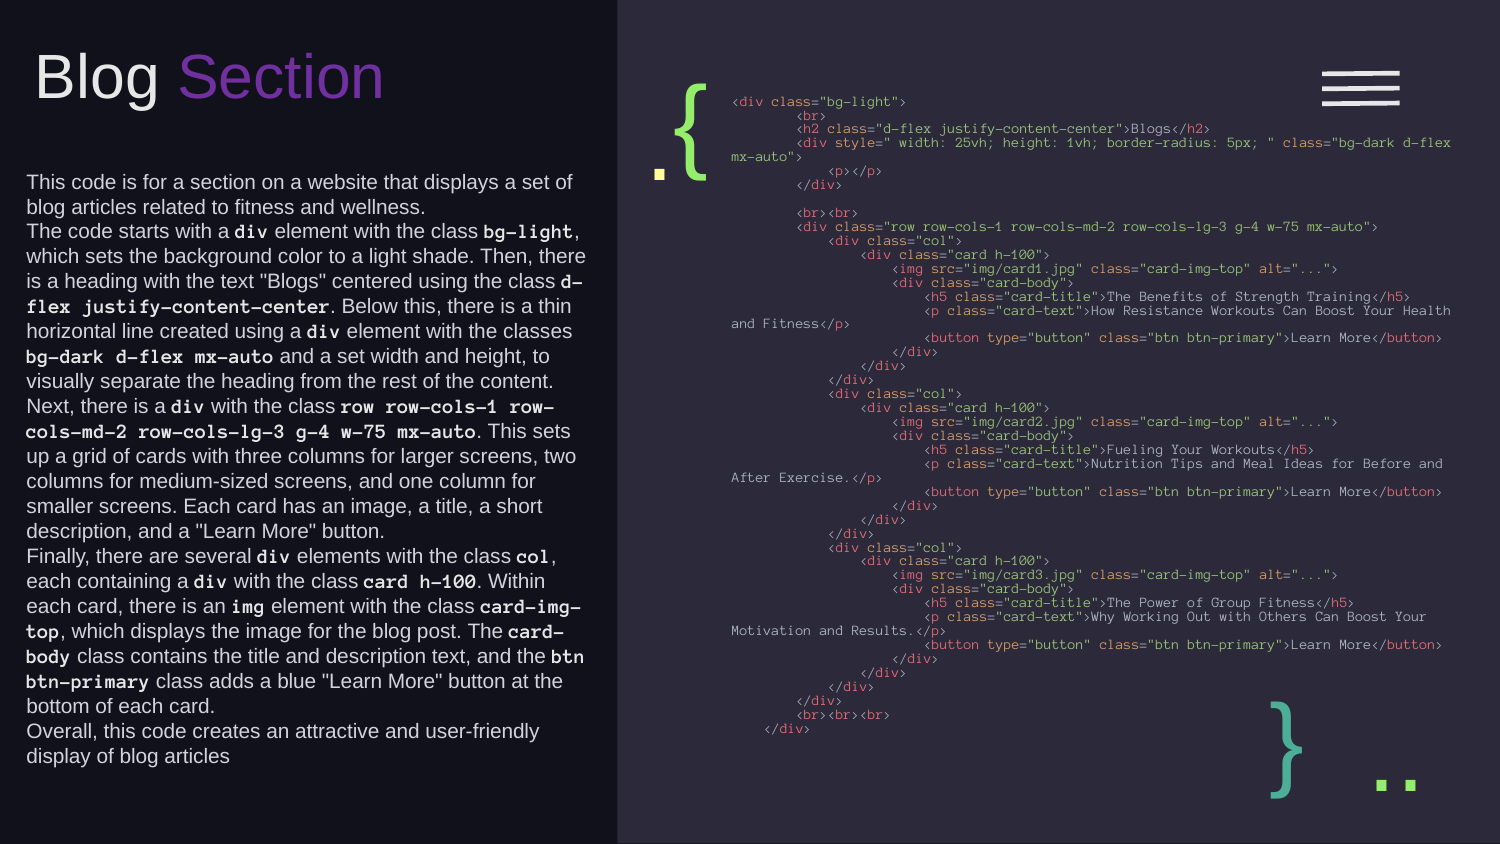

Blog Section
{
# <div class="bg-light">
        <br>
        <h2 class="d-flex justify-content-center">Blogs</h2>
        <div style=" width: 25vh; height: 1vh; border-radius: 5px; " class="bg-dark d-flex mx-auto">
            <p></p>
        </div>
        <br><br>
        <div class="row row-cols-1 row-cols-md-2 row-cols-lg-3 g-4 w-75 mx-auto">
            <div class="col">
                <div class="card h-100">
                    <img src="img/card1.jpg" class="card-img-top" alt="...">
                    <div class="card-body">
                        <h5 class="card-title">The Benefits of Strength Training</h5>
                        <p class="card-text">How Resistance Workouts Can Boost Your Health and Fitness</p>
                        <button type="button" class="btn btn-primary">Learn More</button>
                    </div>
                </div>
            </div>
            <div class="col">
                <div class="card h-100">
                    <img src="img/card2.jpg" class="card-img-top" alt="...">
                    <div class="card-body">
                        <h5 class="card-title">Fueling Your Workouts</h5>
                        <p class="card-text">Nutrition Tips and Meal Ideas for Before and After Exercise.</p>
                        <button type="button" class="btn btn-primary">Learn More</button>
                    </div>
                </div>
            </div>
            <div class="col">
                <div class="card h-100">
                    <img src="img/card3.jpg" class="card-img-top" alt="...">
                    <div class="card-body">
                        <h5 class="card-title">The Power of Group Fitness</h5>
                        <p class="card-text">Why Working Out with Others Can Boost Your Motivation and Results.</p>
                        <button type="button" class="btn btn-primary">Learn More</button>
                    </div>
                </div>
            </div>
        </div>
        <br><br><br>
    </div>

.
This code is for a section on a website that displays a set of blog articles related to fitness and wellness.
The code starts with a div element with the class bg-light, which sets the background color to a light shade. Then, there is a heading with the text "Blogs" centered using the class d-flex justify-content-center. Below this, there is a thin horizontal line created using a div element with the classes bg-dark d-flex mx-auto and a set width and height, to visually separate the heading from the rest of the content.
Next, there is a div with the class row row-cols-1 row-cols-md-2 row-cols-lg-3 g-4 w-75 mx-auto. This sets up a grid of cards with three columns for larger screens, two columns for medium-sized screens, and one column for smaller screens. Each card has an image, a title, a short description, and a "Learn More" button.
Finally, there are several div elements with the class col, each containing a div with the class card h-100. Within each card, there is an img element with the class card-img-top, which displays the image for the blog post. The card-body class contains the title and description text, and the btn btn-primary class adds a blue "Learn More" button at the bottom of each card.
Overall, this code creates an attractive and user-friendly display of blog articles

}
..